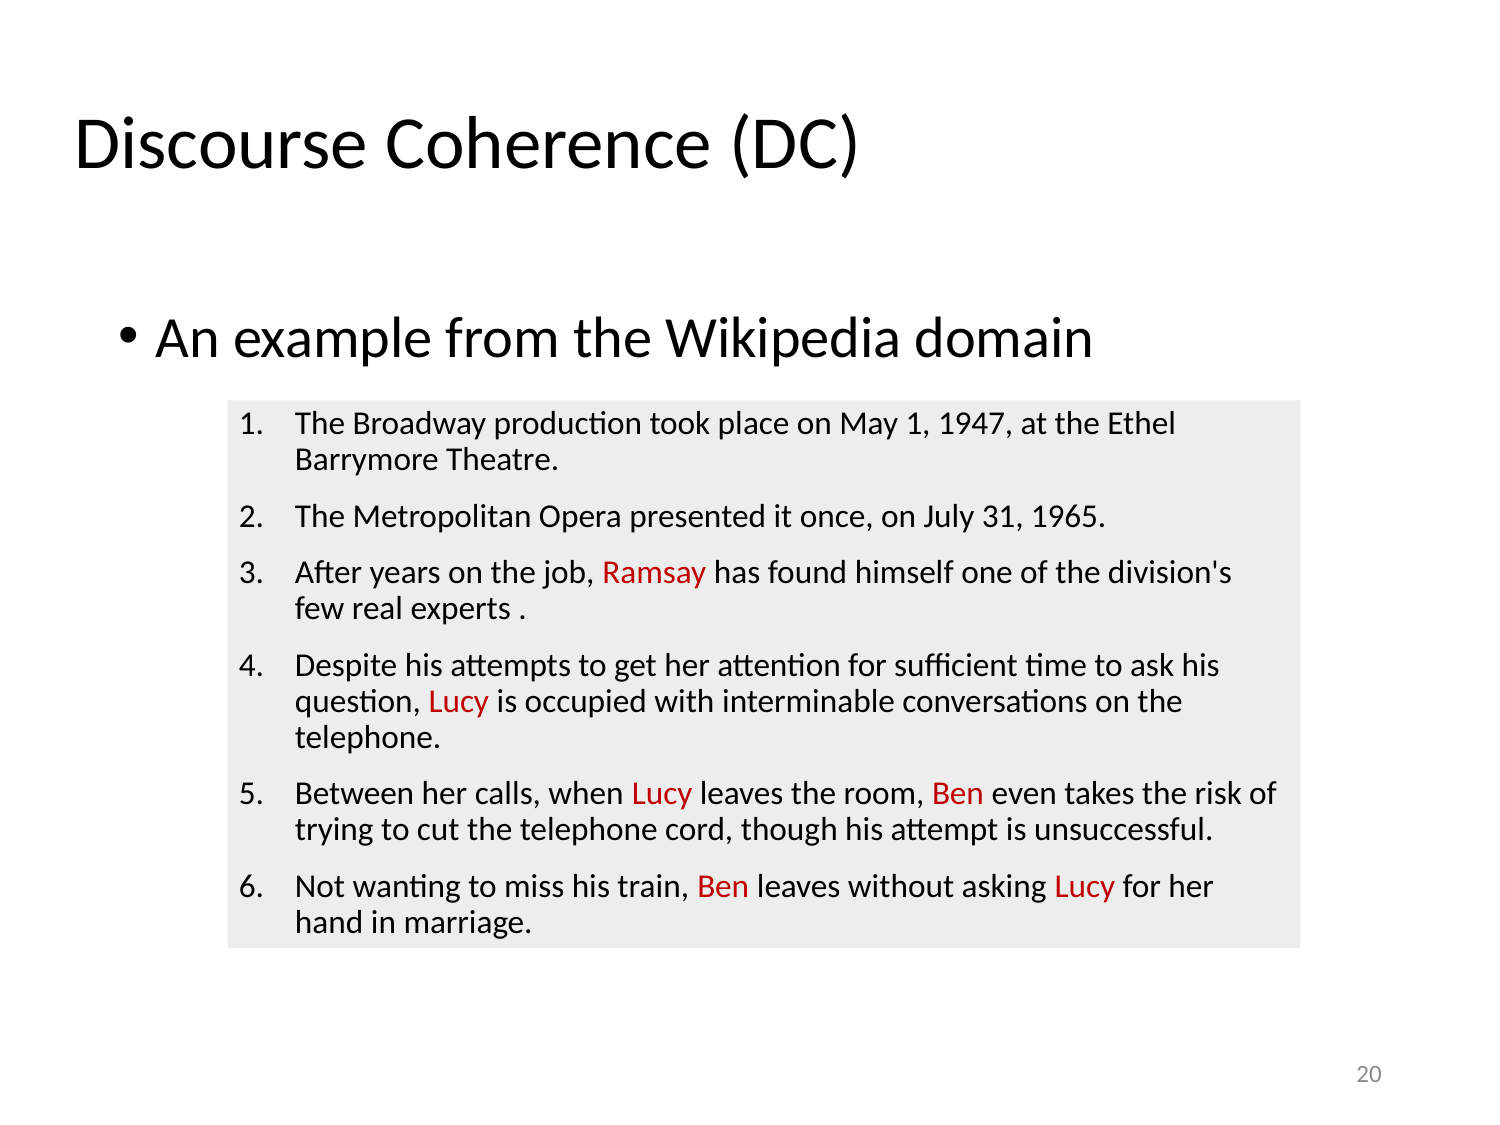

# Discourse Coherence (DC)
An example from the Wikipedia domain

The Broadway production took place on May 1, 1947, at the Ethel Barrymore Theatre.
The Metropolitan Opera presented it once, on July 31, 1965.
After years on the job, Ramsay has found himself one of the division's few real experts .
Despite his attempts to get her attention for sufficient time to ask his question, Lucy is occupied with interminable conversations on the telephone.
Between her calls, when Lucy leaves the room, Ben even takes the risk of trying to cut the telephone cord, though his attempt is unsuccessful.
Not wanting to miss his train, Ben leaves without asking Lucy for her hand in marriage.
20